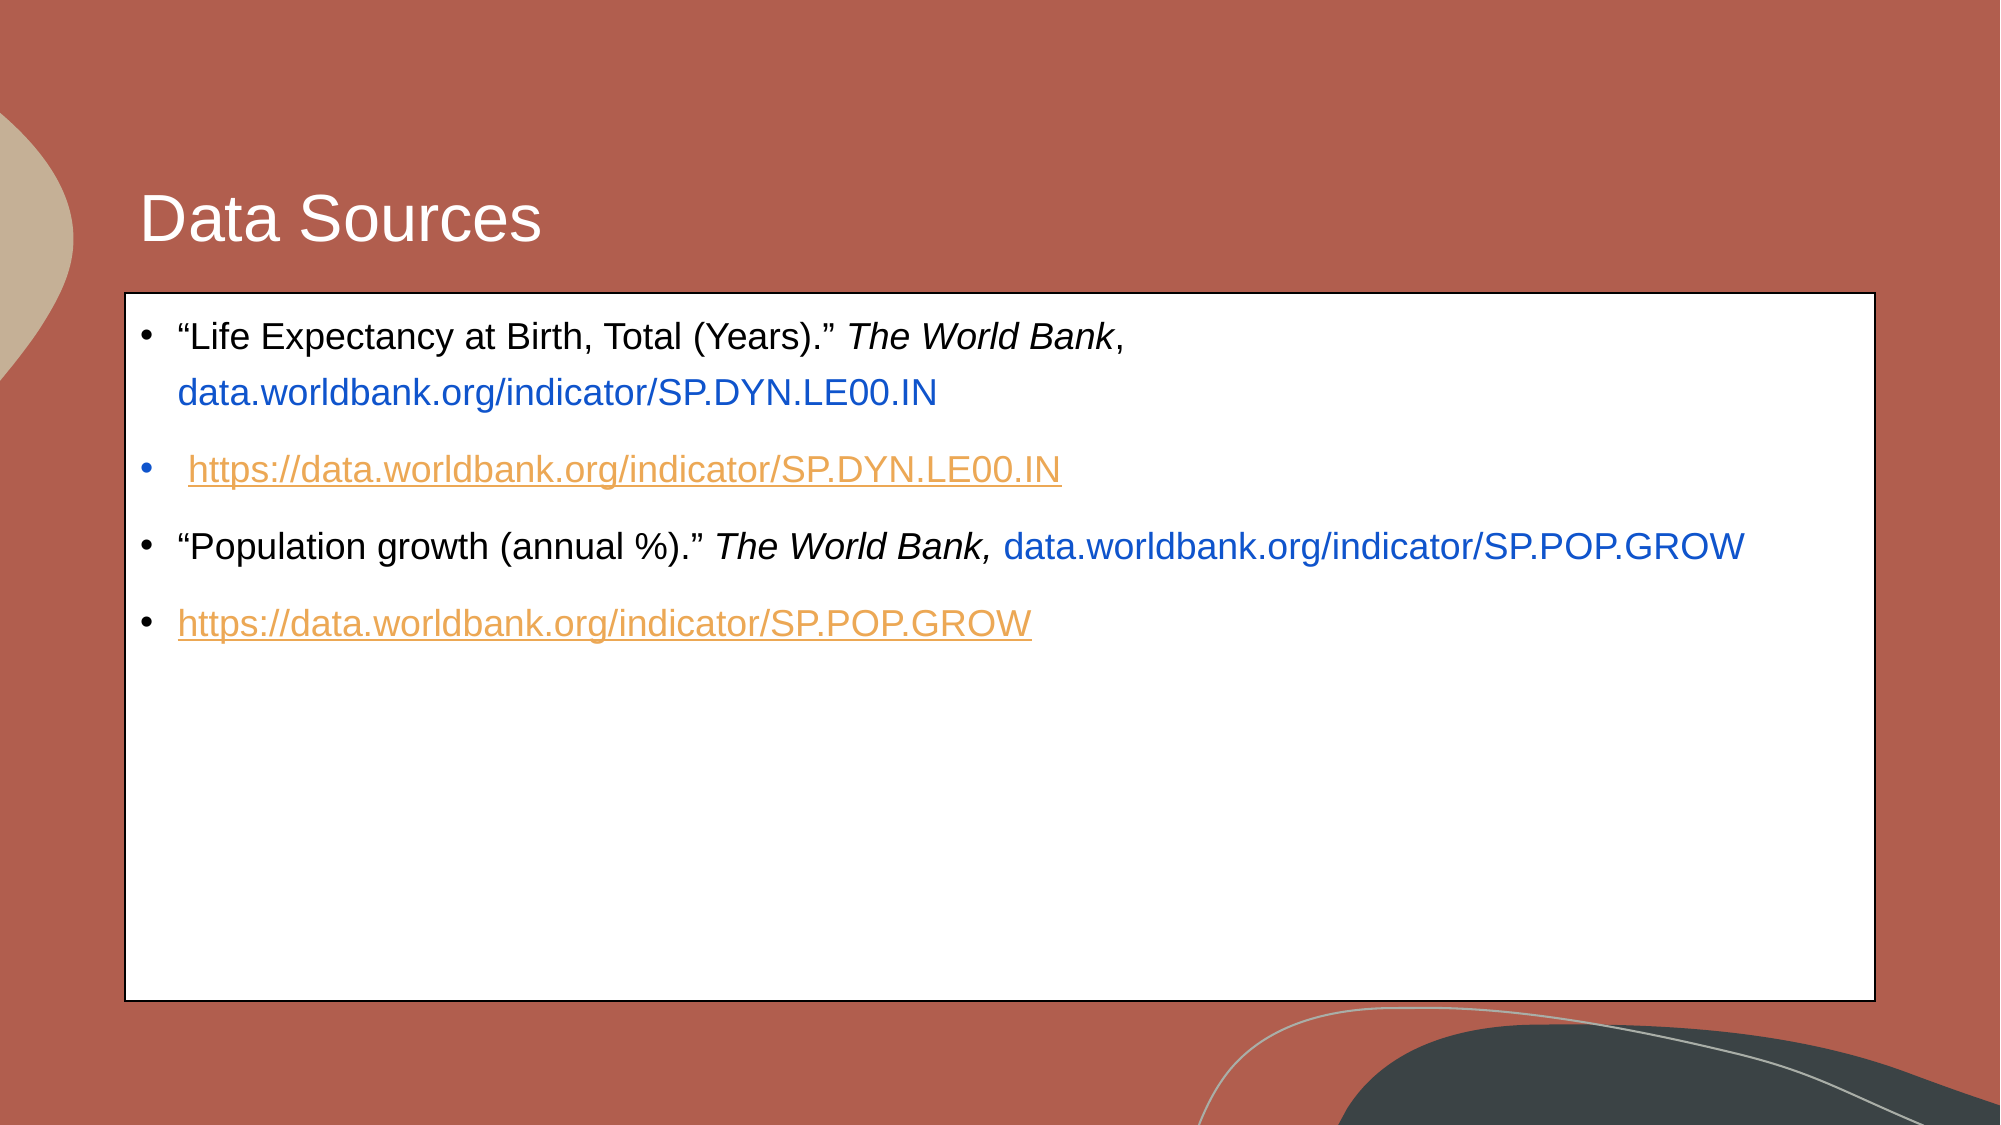

Data Sources
“Life Expectancy at Birth, Total (Years).” The World Bank, data.worldbank.org/indicator/SP.DYN.LE00.IN
 https://data.worldbank.org/indicator/SP.DYN.LE00.IN
“Population growth (annual %).” The World Bank, data.worldbank.org/indicator/SP.POP.GROW
https://data.worldbank.org/indicator/SP.POP.GROW